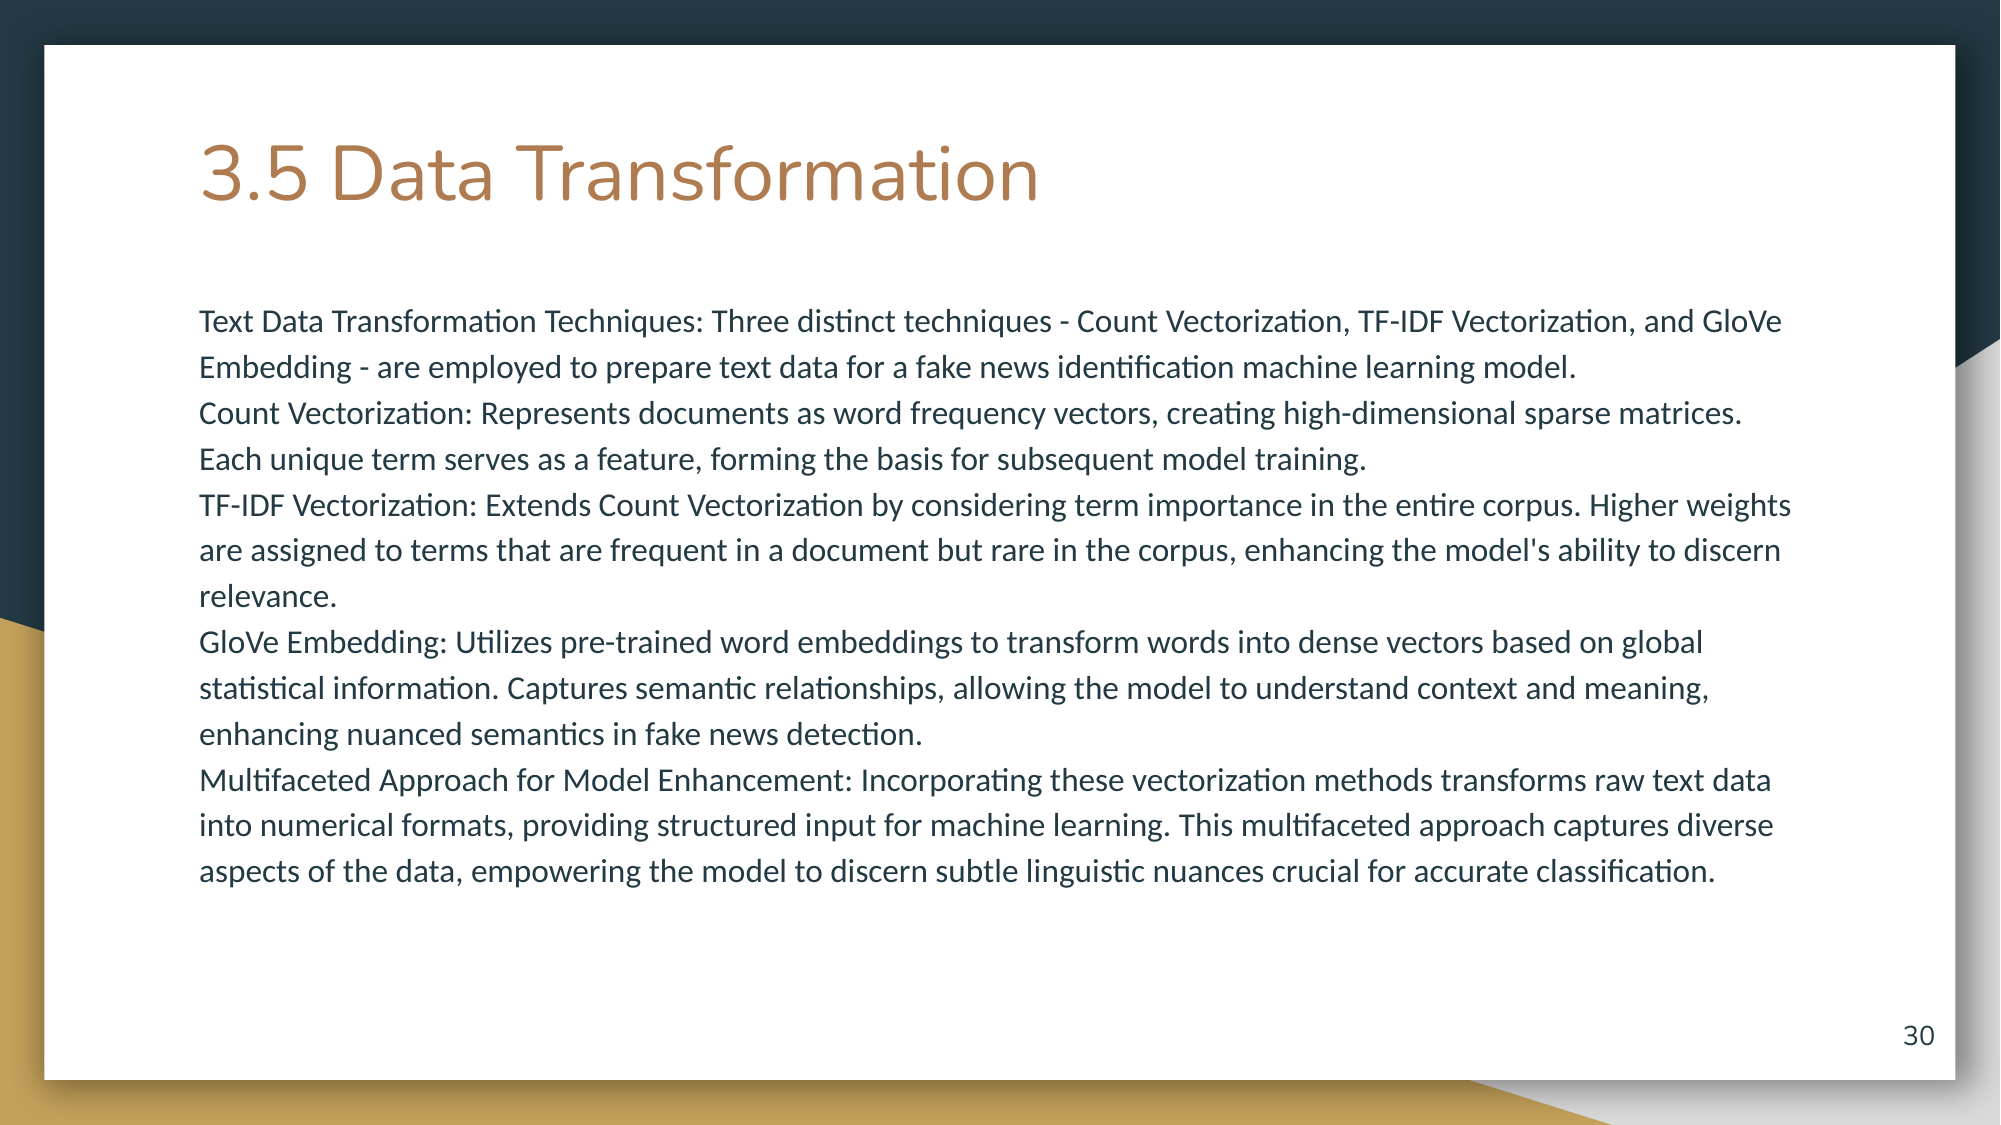

# 3.5 Data Transformation

Text Data Transformation Techniques: Three distinct techniques - Count Vectorization, TF-IDF Vectorization, and GloVe Embedding - are employed to prepare text data for a fake news identification machine learning model.
Count Vectorization: Represents documents as word frequency vectors, creating high-dimensional sparse matrices. Each unique term serves as a feature, forming the basis for subsequent model training.
TF-IDF Vectorization: Extends Count Vectorization by considering term importance in the entire corpus. Higher weights are assigned to terms that are frequent in a document but rare in the corpus, enhancing the model's ability to discern relevance.
GloVe Embedding: Utilizes pre-trained word embeddings to transform words into dense vectors based on global statistical information. Captures semantic relationships, allowing the model to understand context and meaning, enhancing nuanced semantics in fake news detection.
Multifaceted Approach for Model Enhancement: Incorporating these vectorization methods transforms raw text data into numerical formats, providing structured input for machine learning. This multifaceted approach captures diverse aspects of the data, empowering the model to discern subtle linguistic nuances crucial for accurate classification.

30